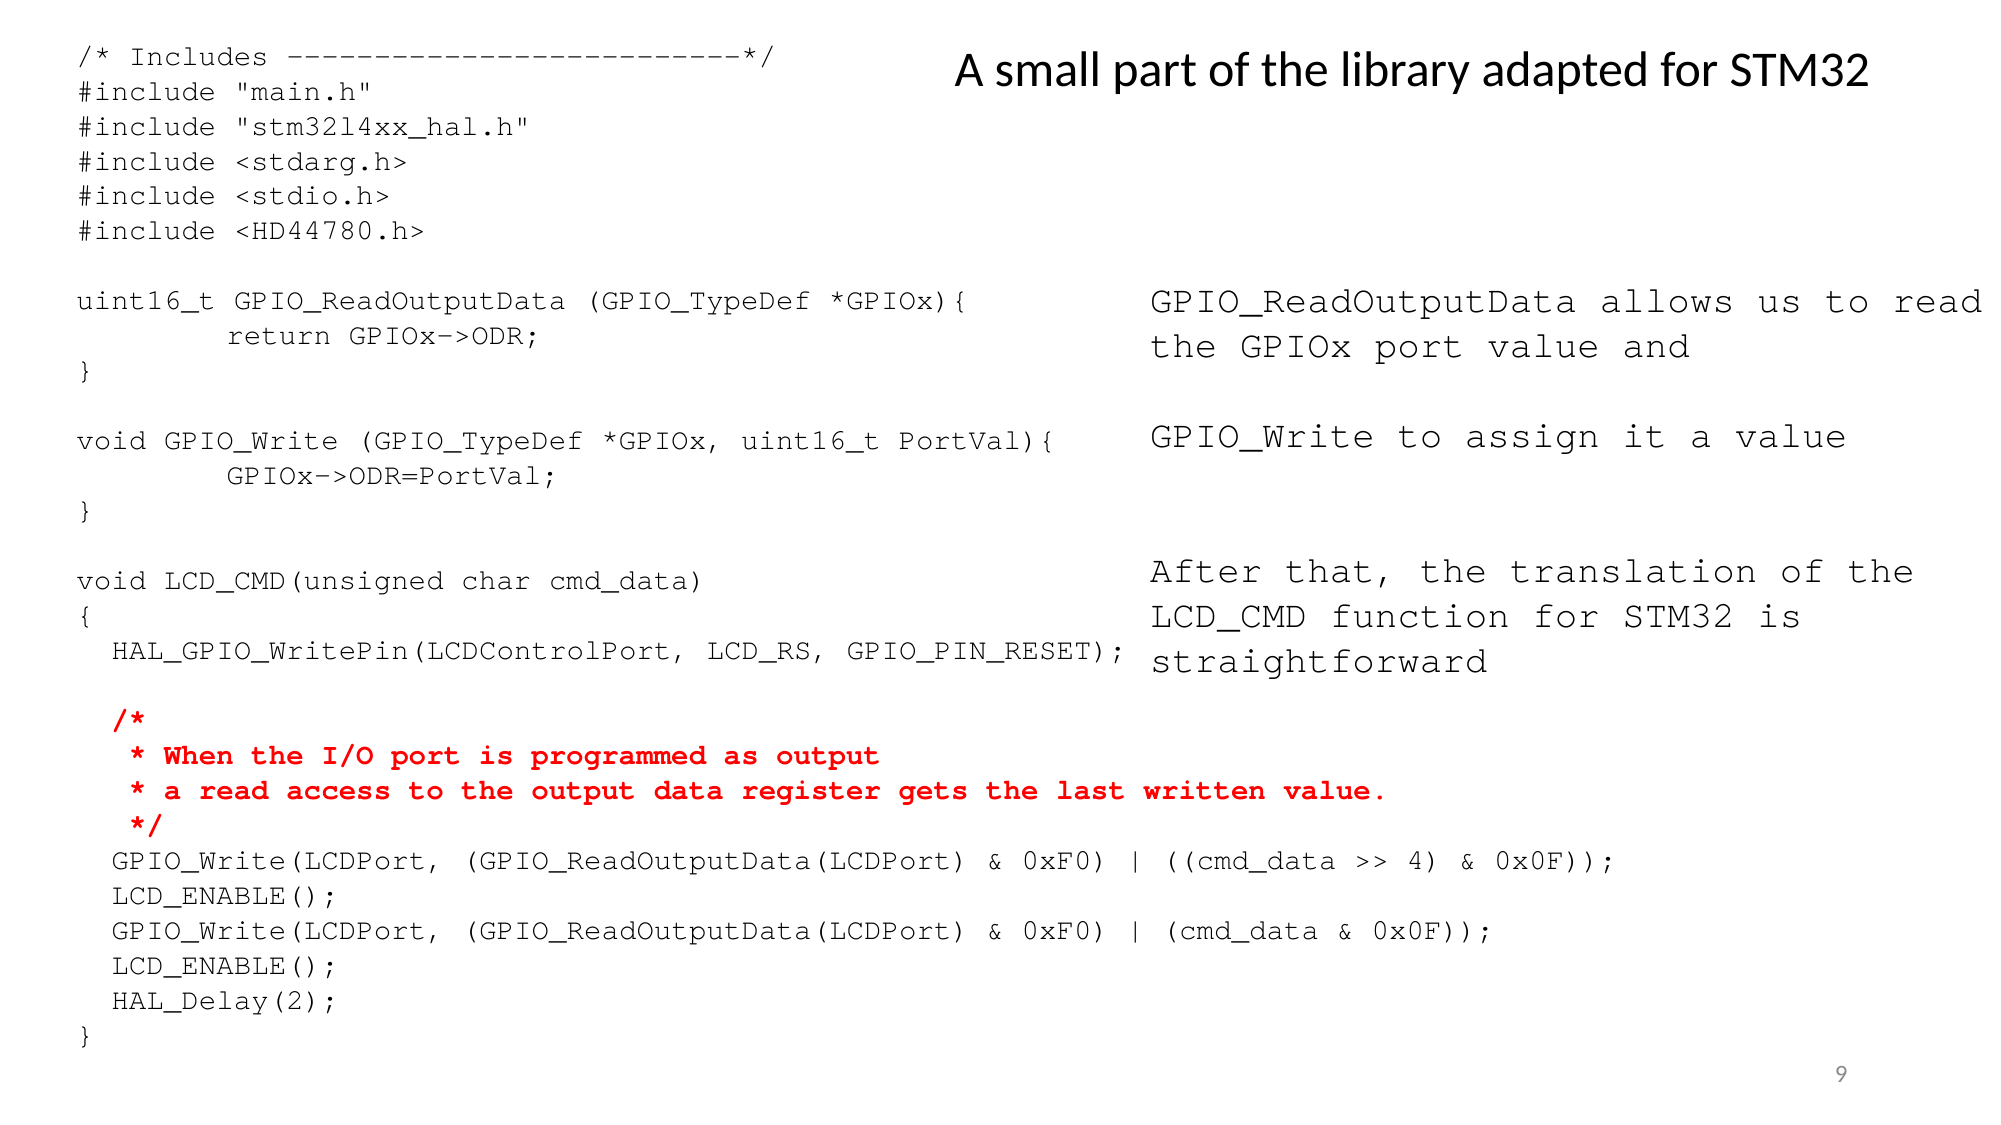

/* Includes --------------------------*/
#include "main.h"
#include "stm32l4xx_hal.h"
#include <stdarg.h>
#include <stdio.h>
#include <HD44780.h>

uint16_t GPIO_ReadOutputData (GPIO_TypeDef *GPIOx){
	return GPIOx->ODR;
}

void GPIO_Write (GPIO_TypeDef *GPIOx, uint16_t PortVal){
	GPIOx->ODR=PortVal;
}

void LCD_CMD(unsigned char cmd_data)
{
  HAL_GPIO_WritePin(LCDControlPort, LCD_RS, GPIO_PIN_RESET);

  /*
   * When the I/O port is programmed as output
   * a read access to the output data register gets the last written value.
   */
  GPIO_Write(LCDPort, (GPIO_ReadOutputData(LCDPort) & 0xF0) | ((cmd_data >> 4) & 0x0F));
  LCD_ENABLE();
  GPIO_Write(LCDPort, (GPIO_ReadOutputData(LCDPort) & 0xF0) | (cmd_data & 0x0F));
  LCD_ENABLE();
  HAL_Delay(2);
}

A small part of the library adapted for STM32

GPIO_ReadOutputData allows us to read
the GPIOx port value and

GPIO_Write to assign it a value

After that, the translation of the
LCD_CMD function for STM32 is
straightforward
9